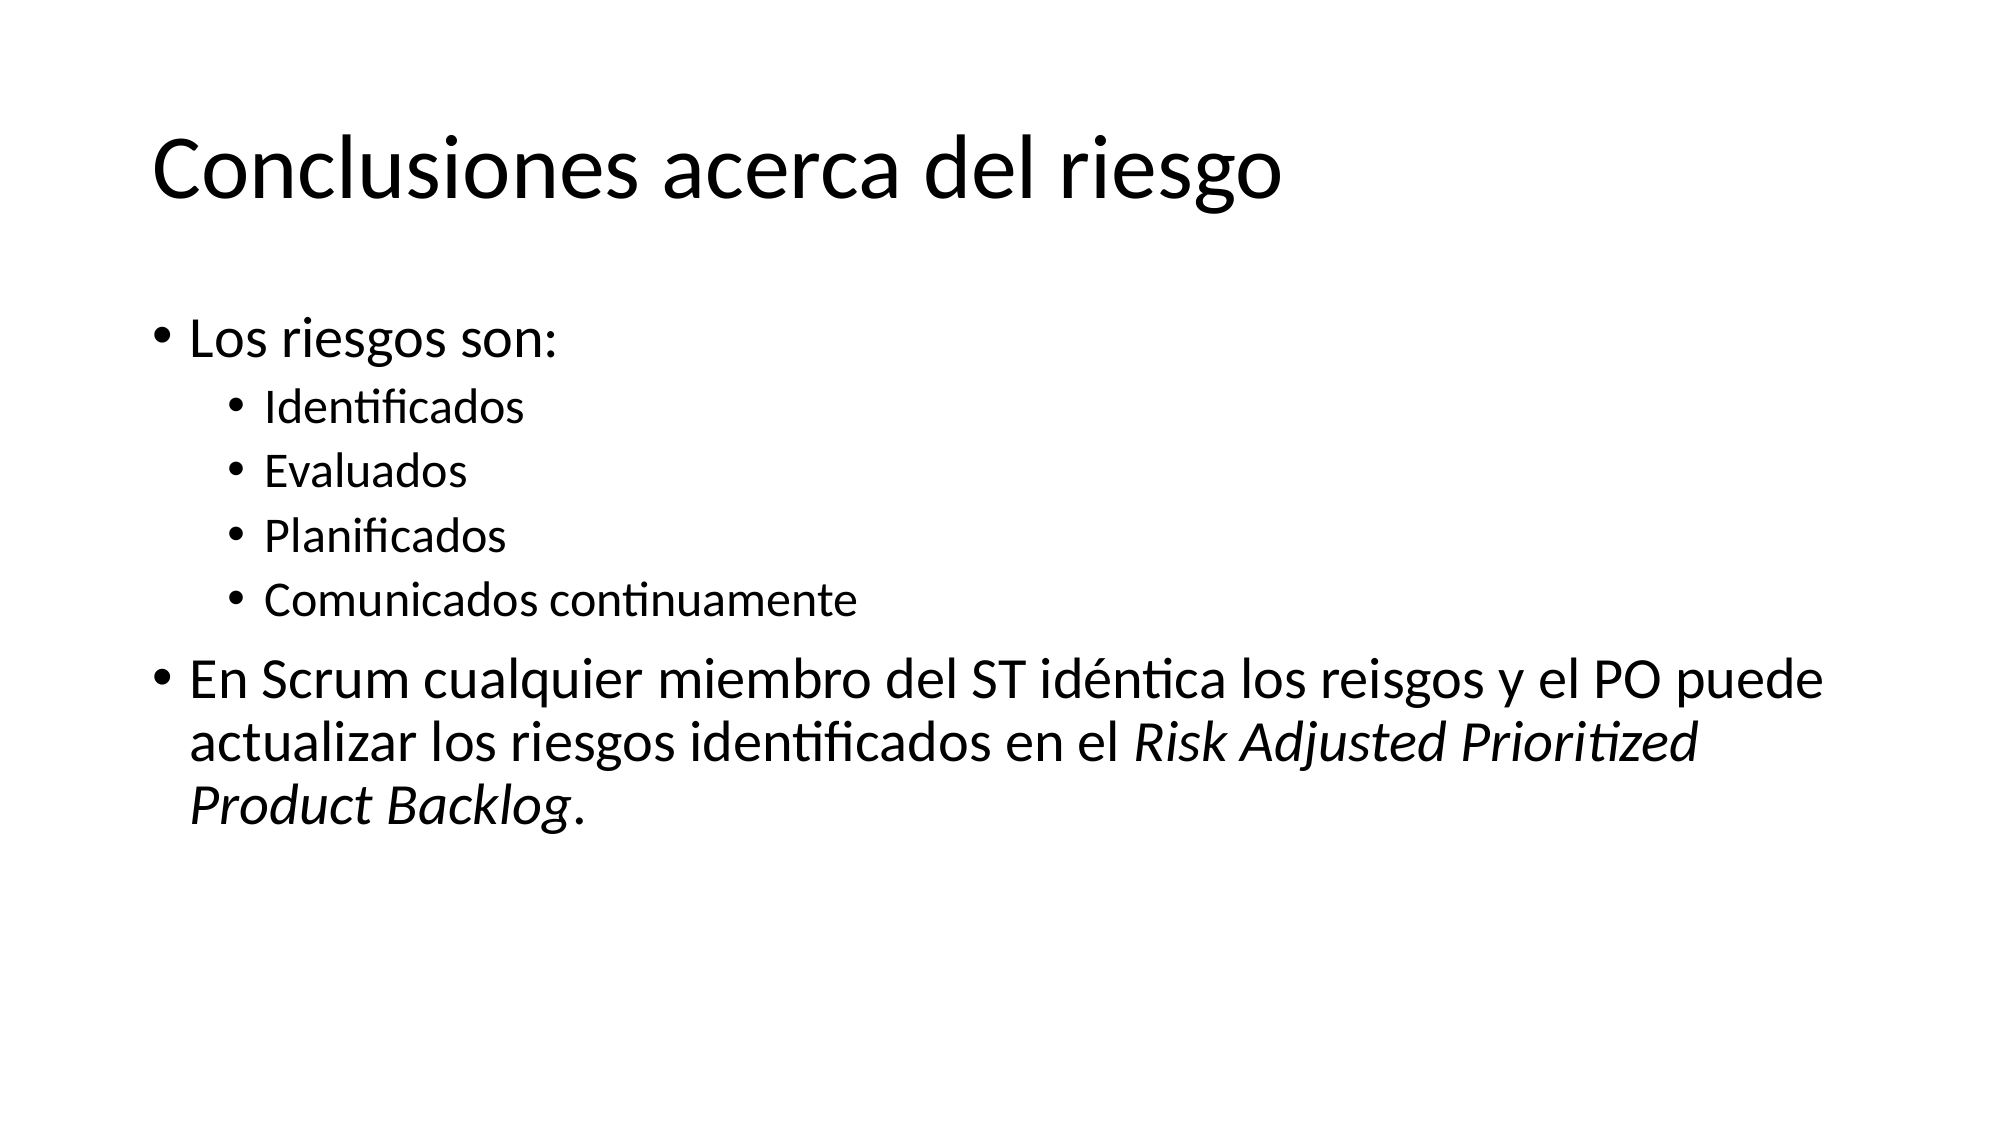

# Conclusiones acerca del riesgo
Los riesgos son:
Identificados
Evaluados
Planificados
Comunicados continuamente
En Scrum cualquier miembro del ST idéntica los reisgos y el PO puede actualizar los riesgos identificados en el Risk Adjusted Prioritized Product Backlog.